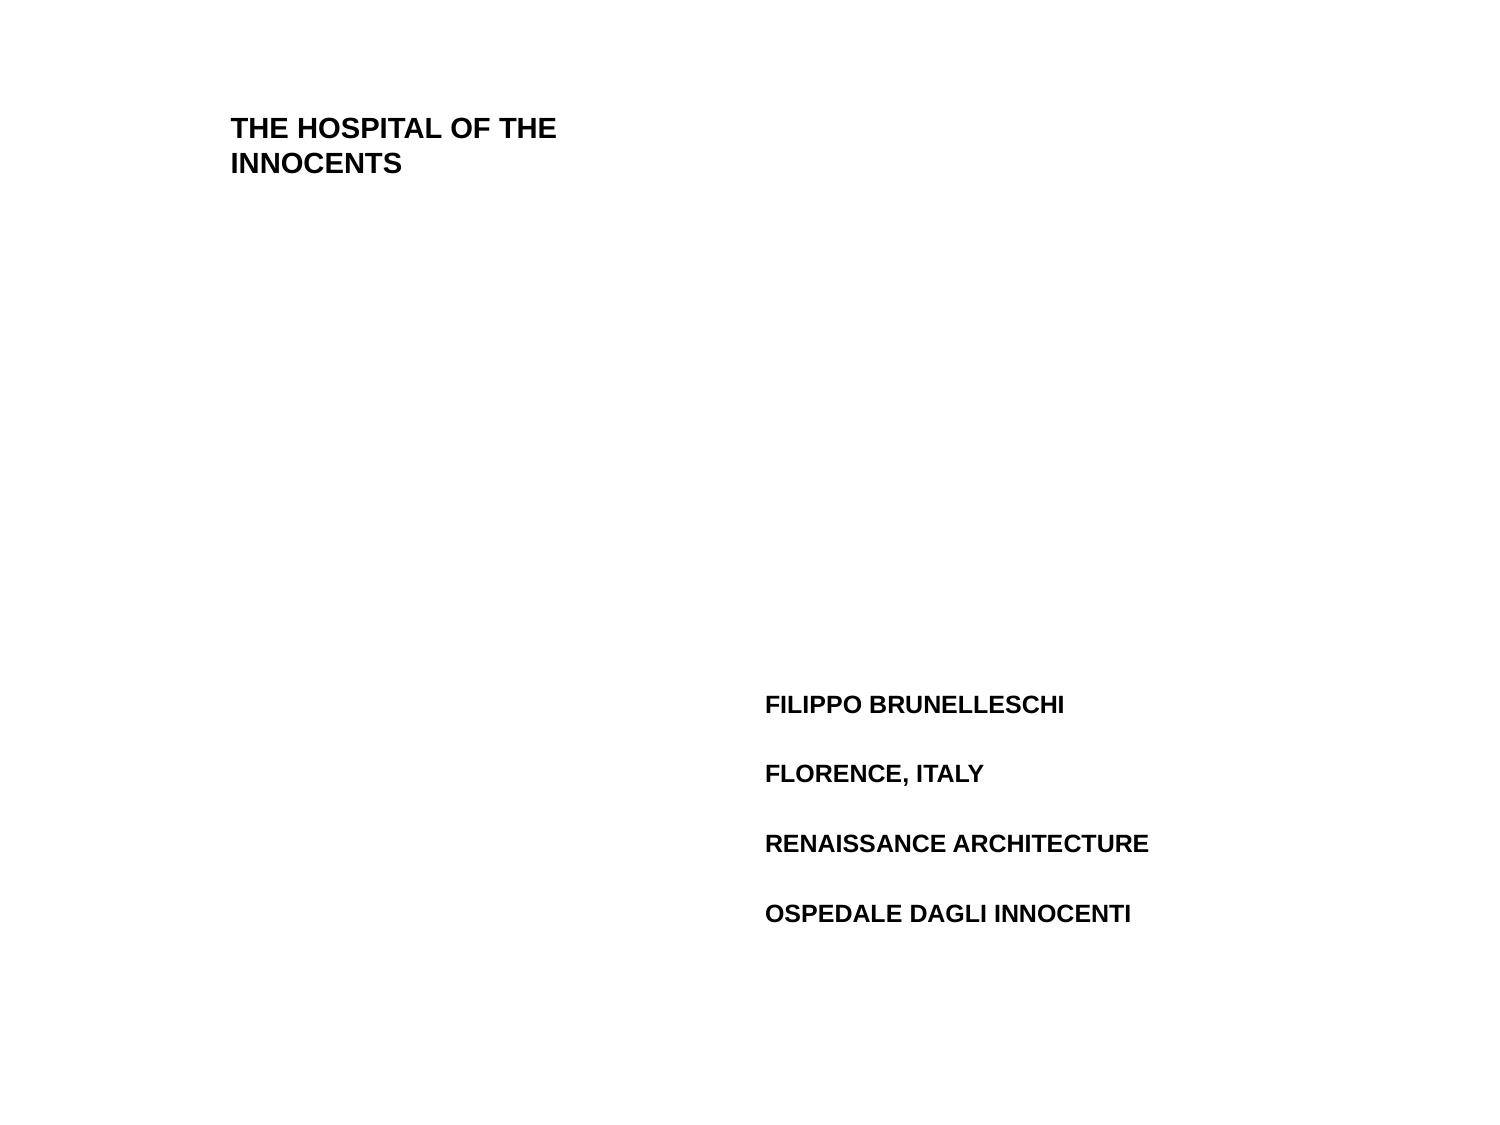

THE HOSPITAL OF THE INNOCENTS

FILIPPO BRUNELLESCHI

FLORENCE, ITALY

RENAISSANCE ARCHITECTURE

OSPEDALE DAGLI INNOCENTI